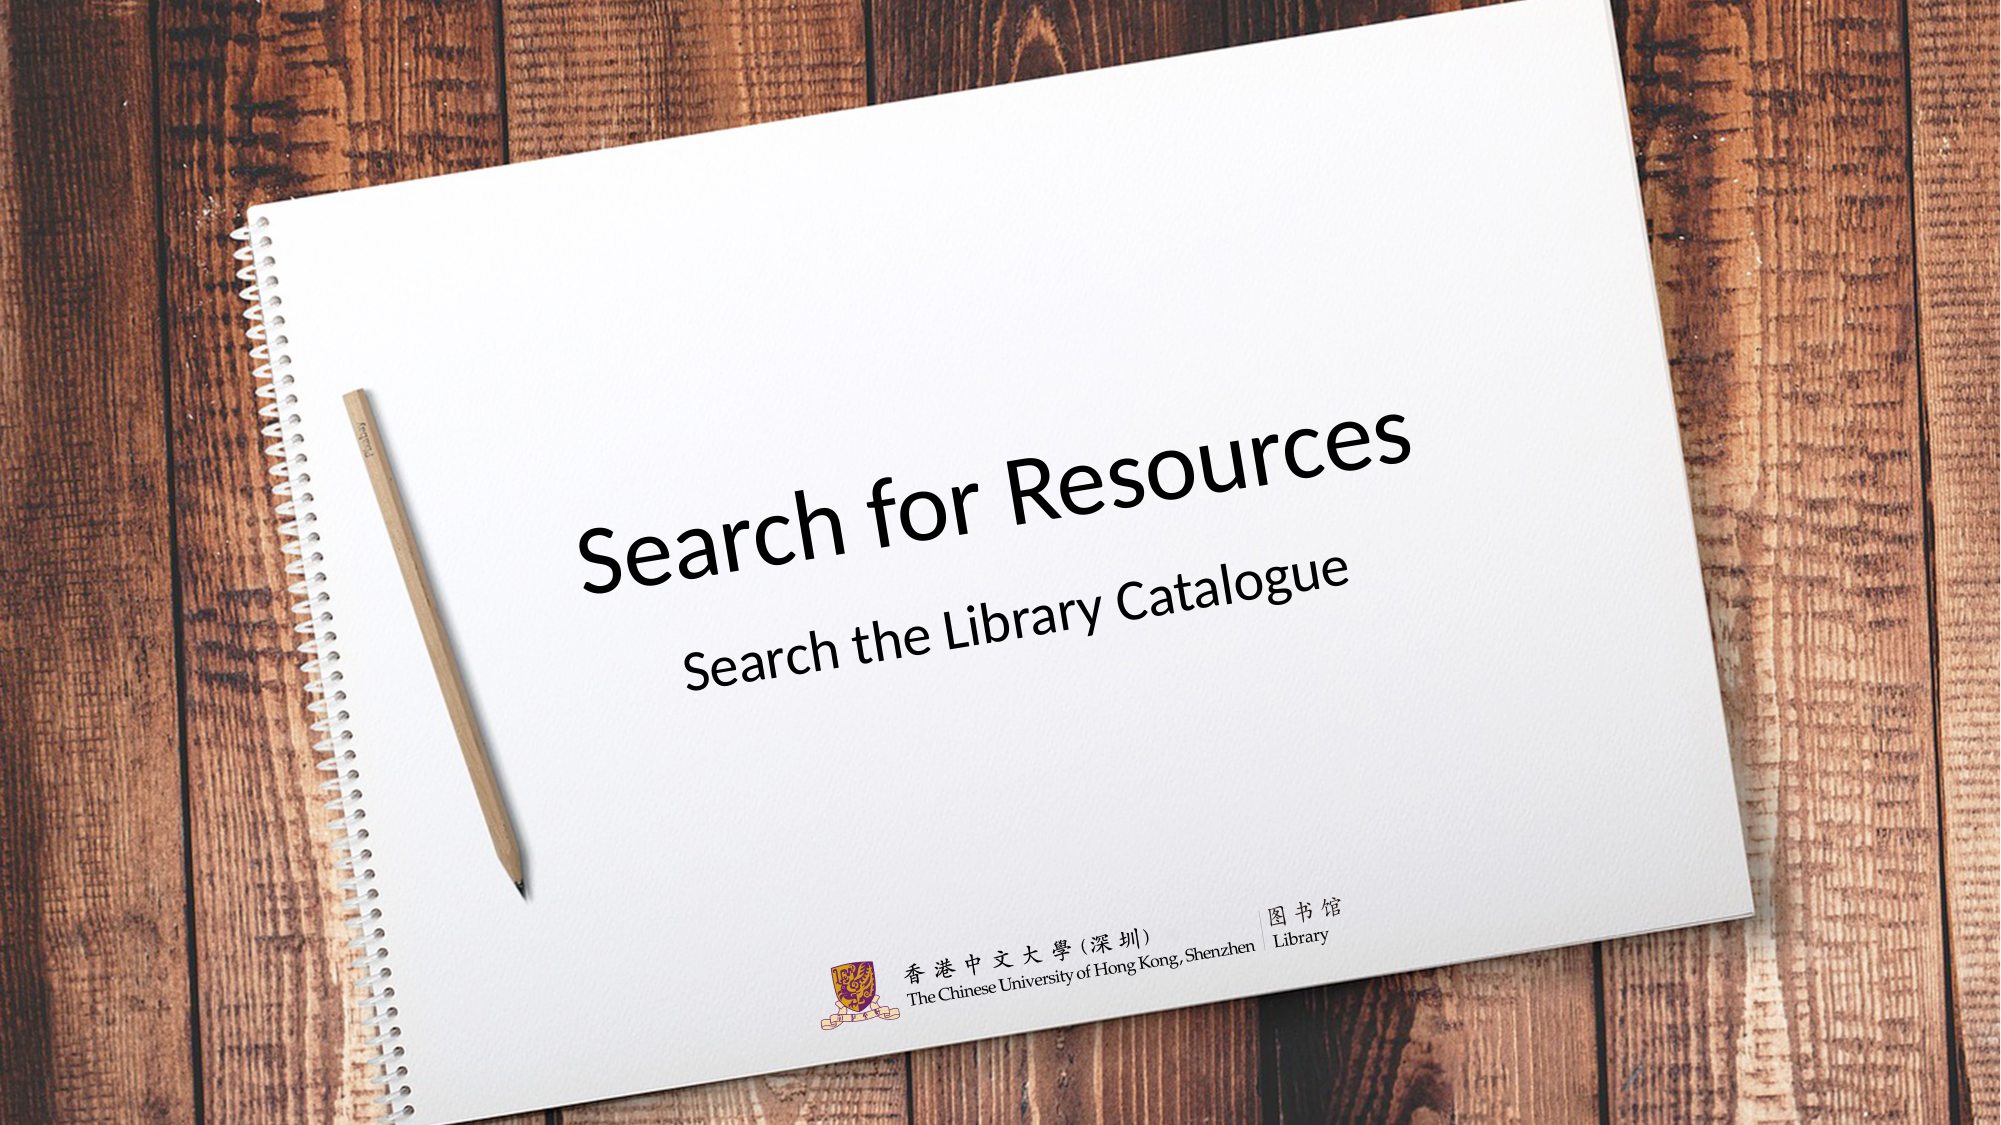

# Search for Resources
Search the Library Catalogue